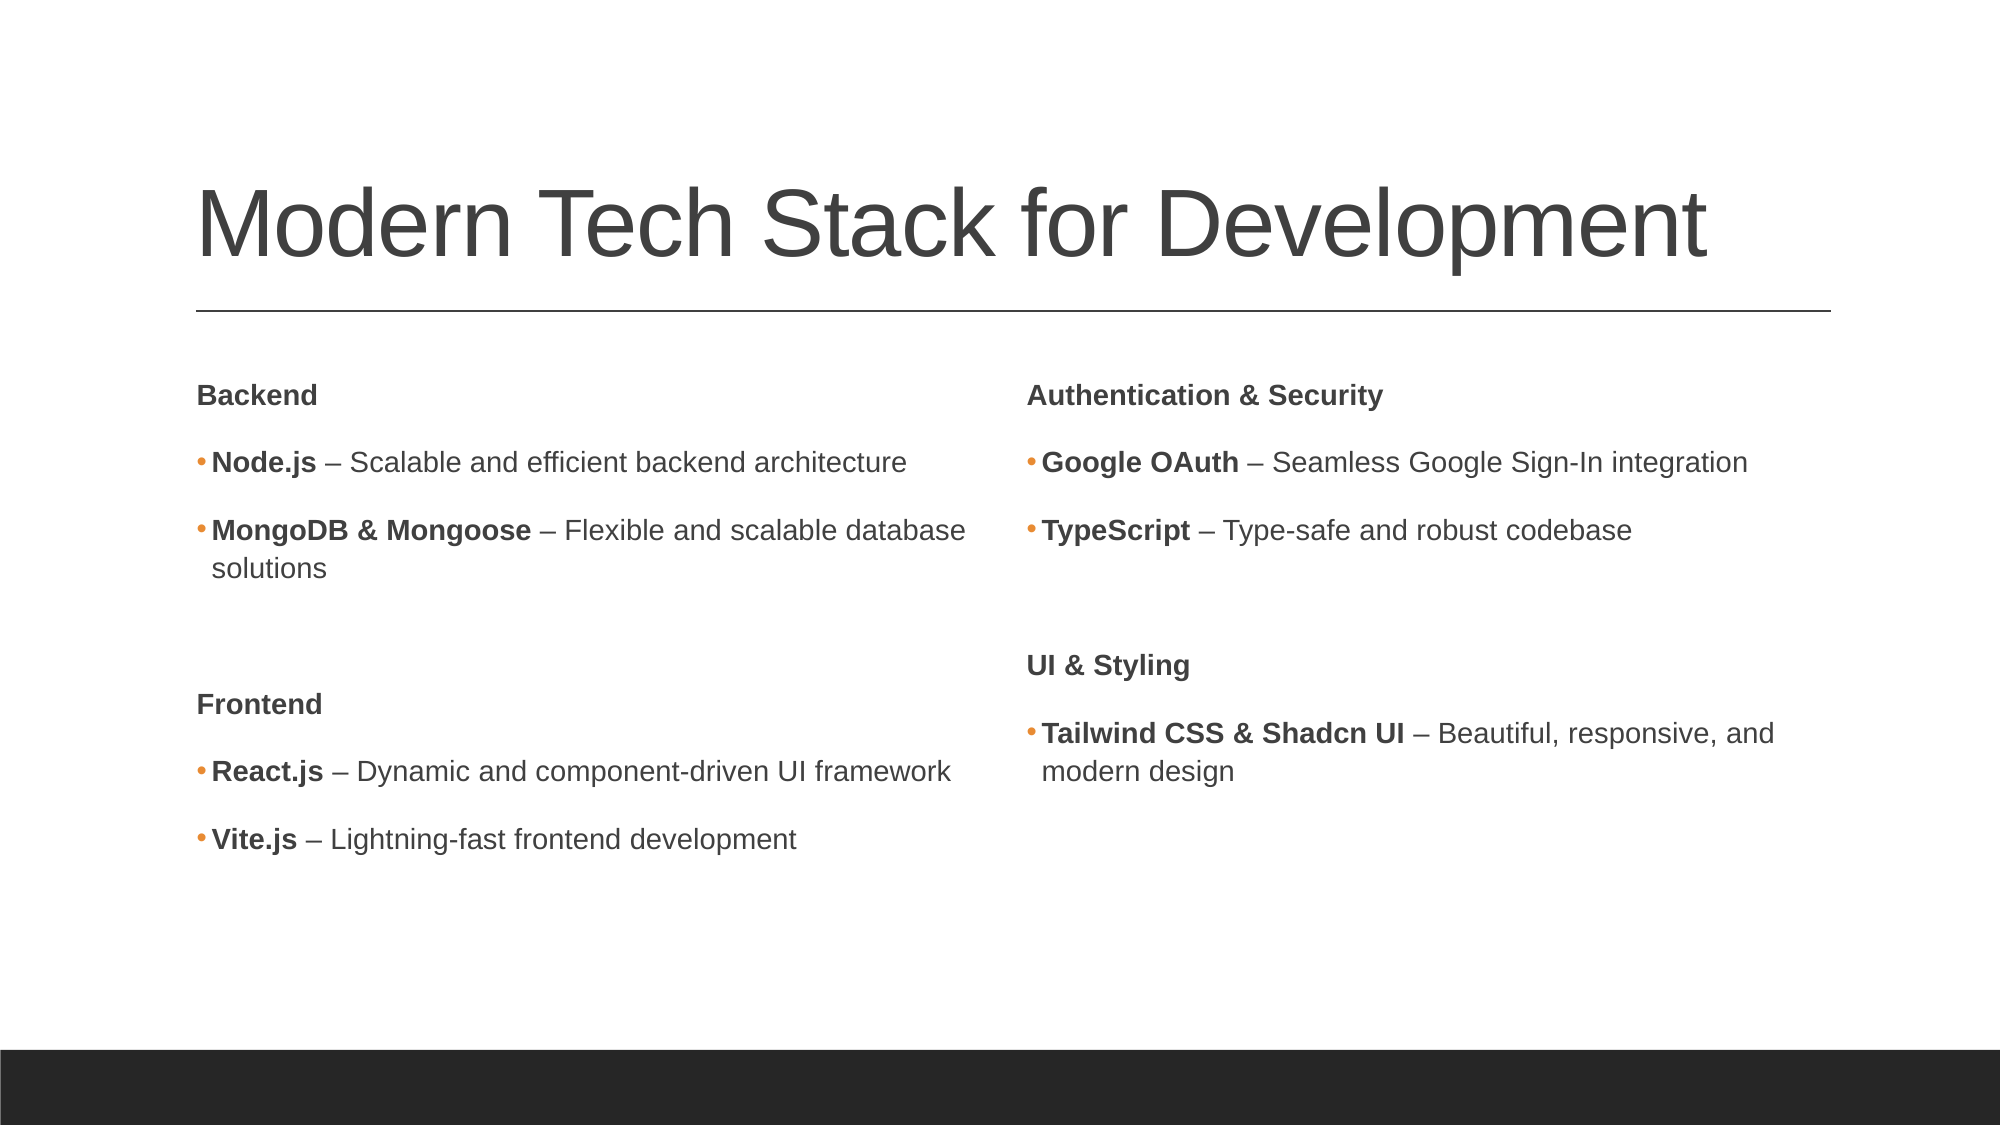

# Modern Tech Stack for Development
Backend
Node.js – Scalable and efficient backend architecture
MongoDB & Mongoose – Flexible and scalable database solutions

Frontend
React.js – Dynamic and component-driven UI framework
Vite.js – Lightning-fast frontend development

Authentication & Security
Google OAuth – Seamless Google Sign-In integration
TypeScript – Type-safe and robust codebase

UI & Styling
Tailwind CSS & Shadcn UI – Beautiful, responsive, and modern design